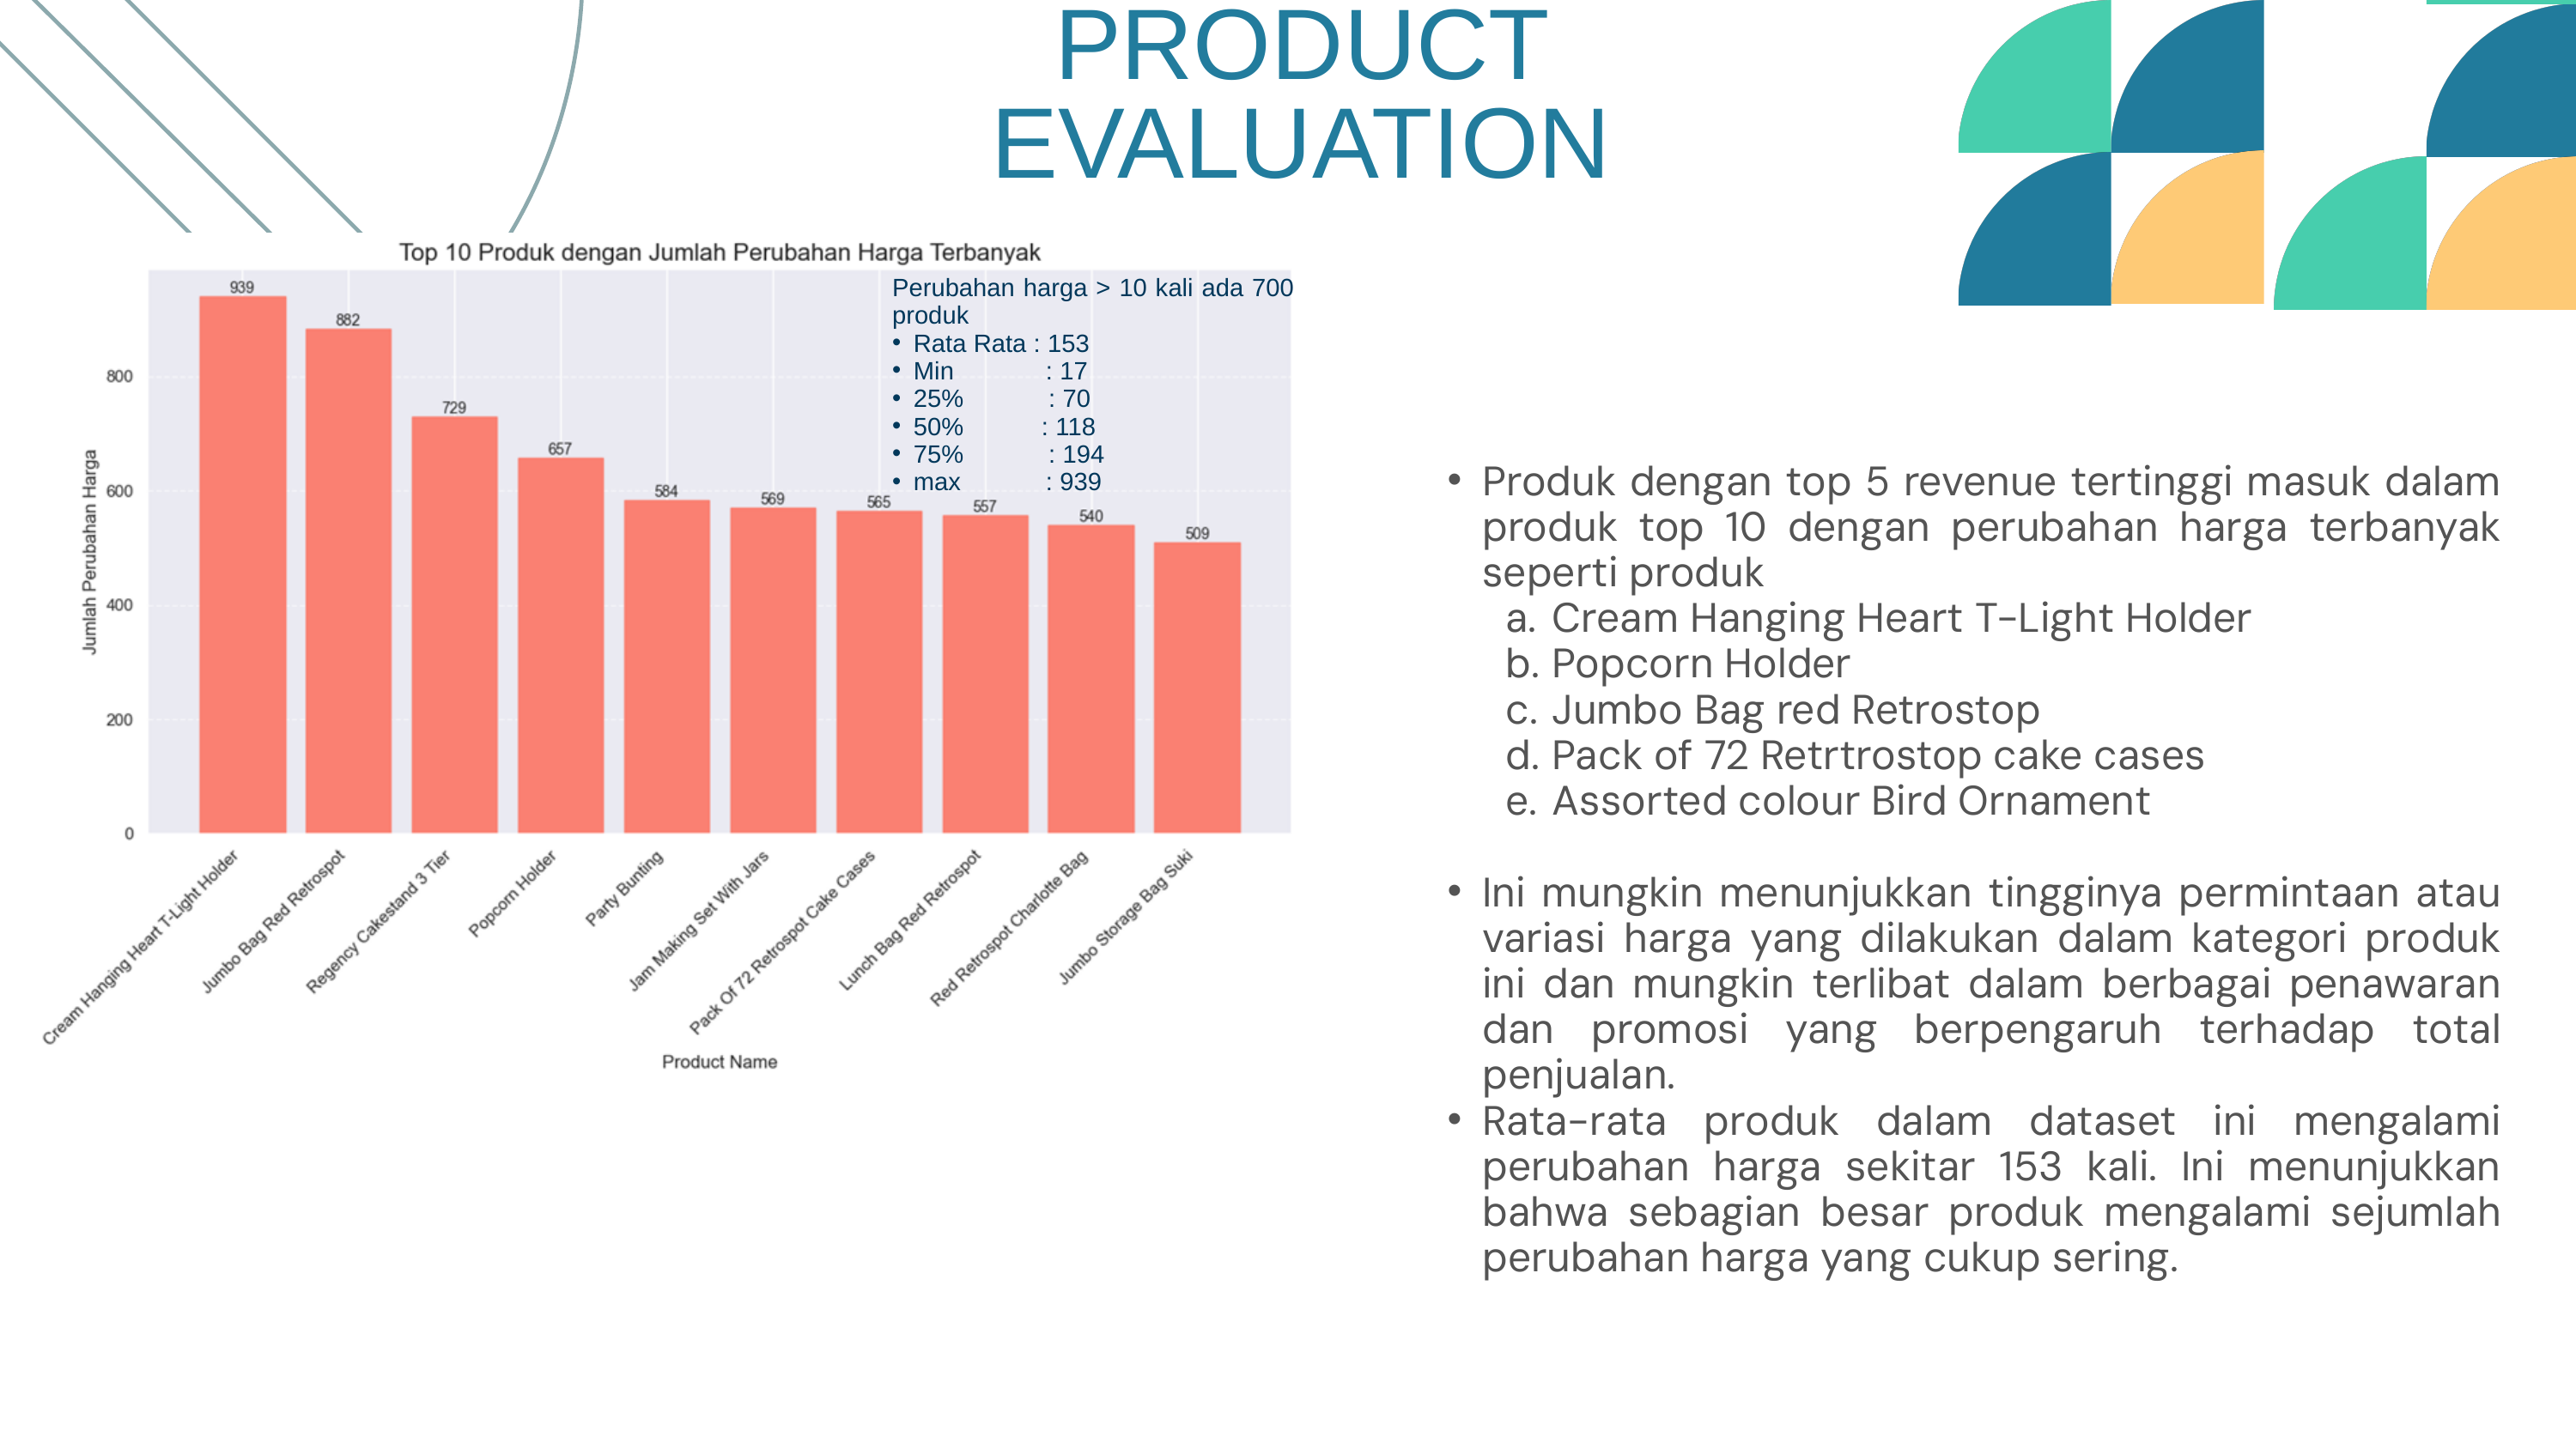

PRODUCT EVALUATION

Perubahan harga > 10 kali ada 700 produk
Rata Rata : 153
Min             : 17
25%            : 70
50%           : 118
75%            : 194
max            : 939
Produk dengan top 5 revenue tertinggi masuk dalam produk top 10 dengan perubahan harga terbanyak seperti produk
Cream Hanging Heart T-Light Holder
Popcorn Holder
Jumbo Bag red Retrostop
Pack of 72 Retrtrostop cake cases
Assorted colour Bird Ornament

Ini mungkin menunjukkan tingginya permintaan atau variasi harga yang dilakukan dalam kategori produk ini dan mungkin terlibat dalam berbagai penawaran dan promosi yang berpengaruh terhadap total penjualan.
Rata-rata produk dalam dataset ini mengalami perubahan harga sekitar 153 kali. Ini menunjukkan bahwa sebagian besar produk mengalami sejumlah perubahan harga yang cukup sering.